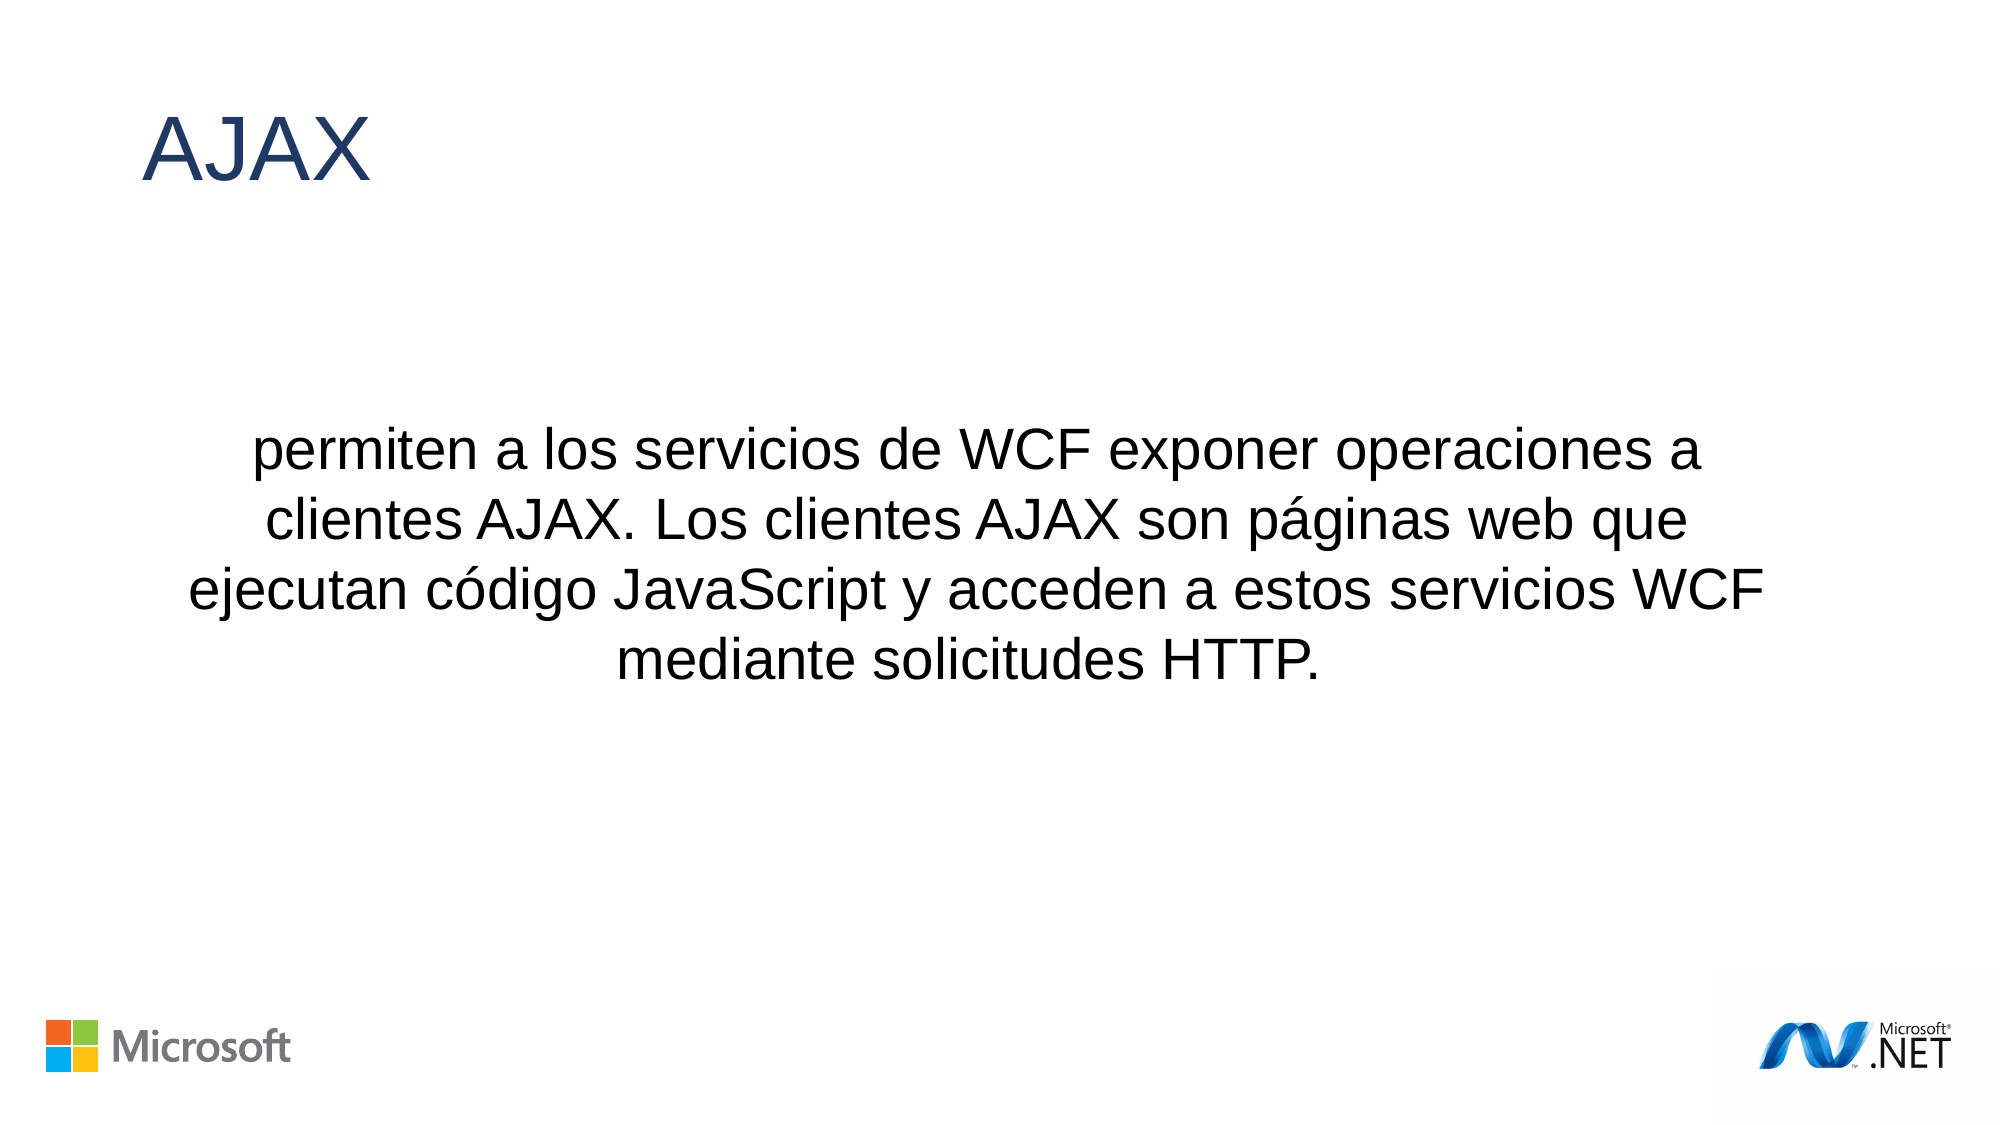

AJAX
permiten a los servicios de WCF exponer operaciones a clientes AJAX. Los clientes AJAX son páginas web que ejecutan código JavaScript y acceden a estos servicios WCF mediante solicitudes HTTP.